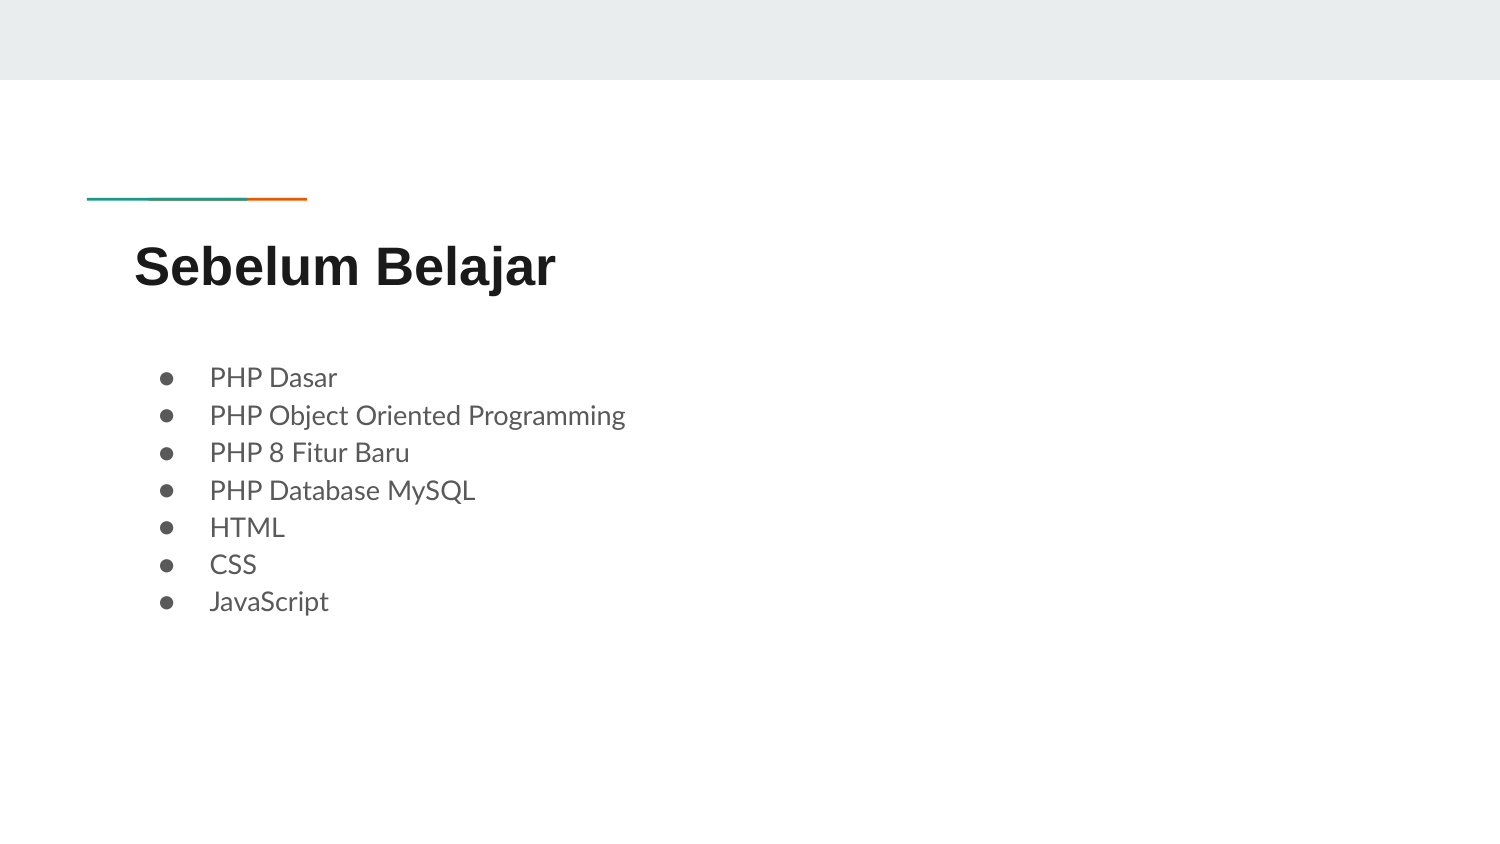

# Sebelum Belajar
PHP Dasar
PHP Object Oriented Programming
PHP 8 Fitur Baru
PHP Database MySQL
HTML
CSS
JavaScript